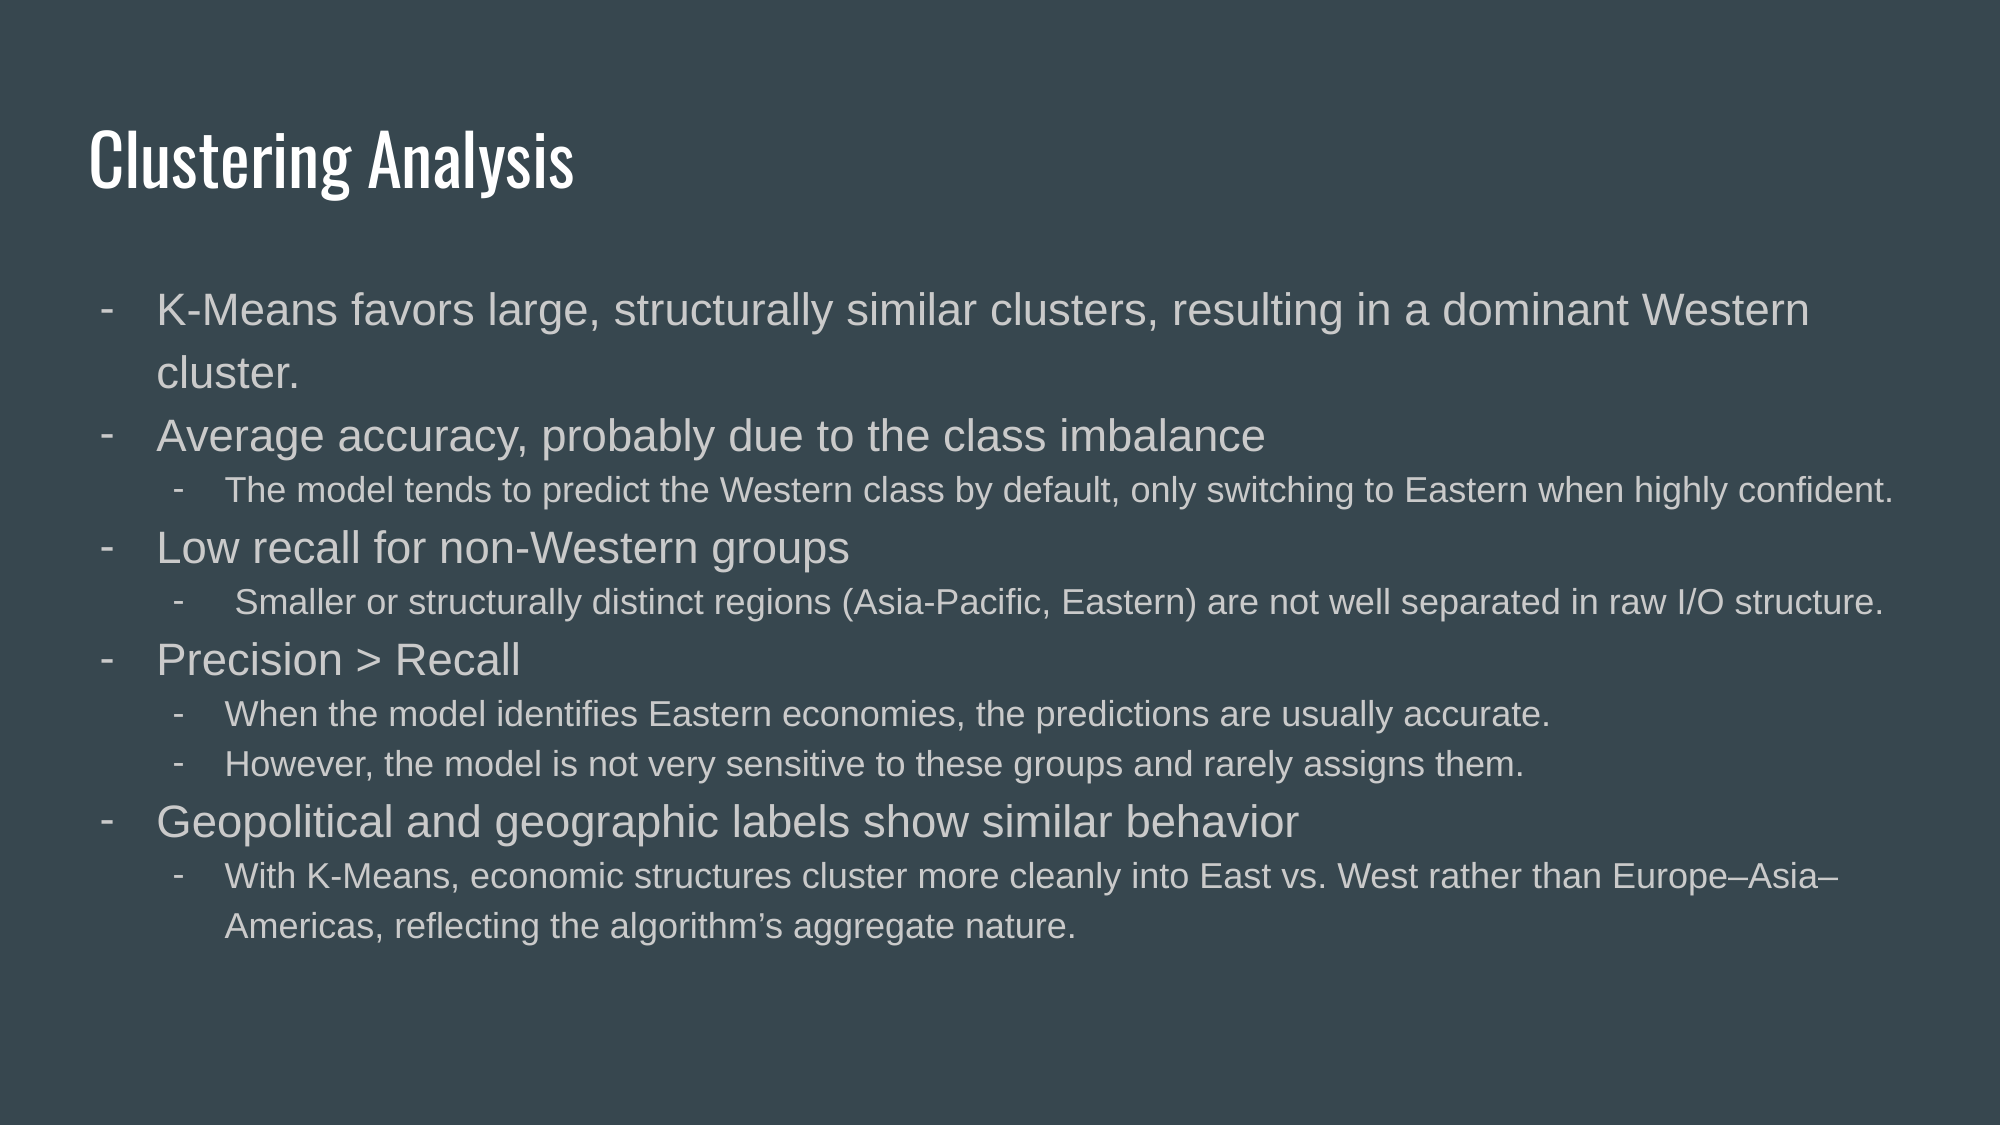

# Clustering Analysis
K-Means favors large, structurally similar clusters, resulting in a dominant Western cluster.
Average accuracy, probably due to the class imbalance
The model tends to predict the Western class by default, only switching to Eastern when highly confident.
Low recall for non-Western groups
 Smaller or structurally distinct regions (Asia-Pacific, Eastern) are not well separated in raw I/O structure.
Precision > Recall
When the model identifies Eastern economies, the predictions are usually accurate.
However, the model is not very sensitive to these groups and rarely assigns them.
Geopolitical and geographic labels show similar behavior
With K-Means, economic structures cluster more cleanly into East vs. West rather than Europe–Asia–Americas, reflecting the algorithm’s aggregate nature.